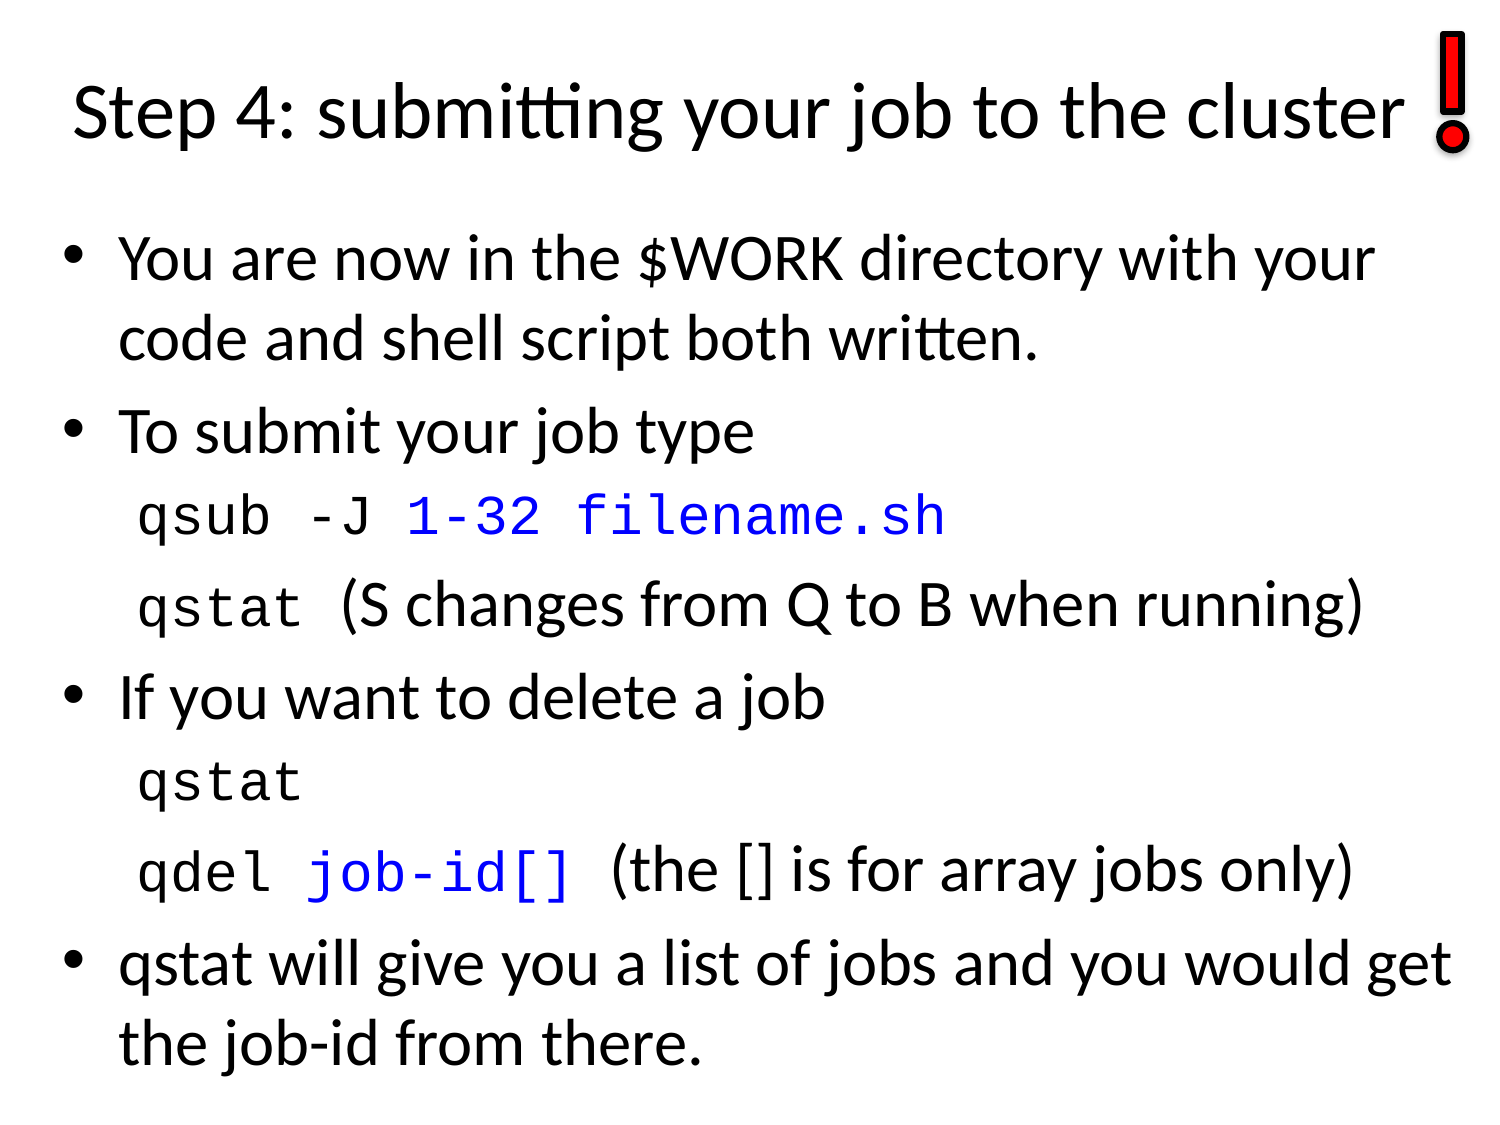

# Step 4: submitting your job to the cluster

You are now in the $WORK directory with your code and shell script both written.
To submit your job type
qsub -J 1-32 filename.sh
qstat (S changes from Q to B when running)
If you want to delete a job
qstat
qdel job-id[] (the [] is for array jobs only)
qstat will give you a list of jobs and you would get the job-id from there.